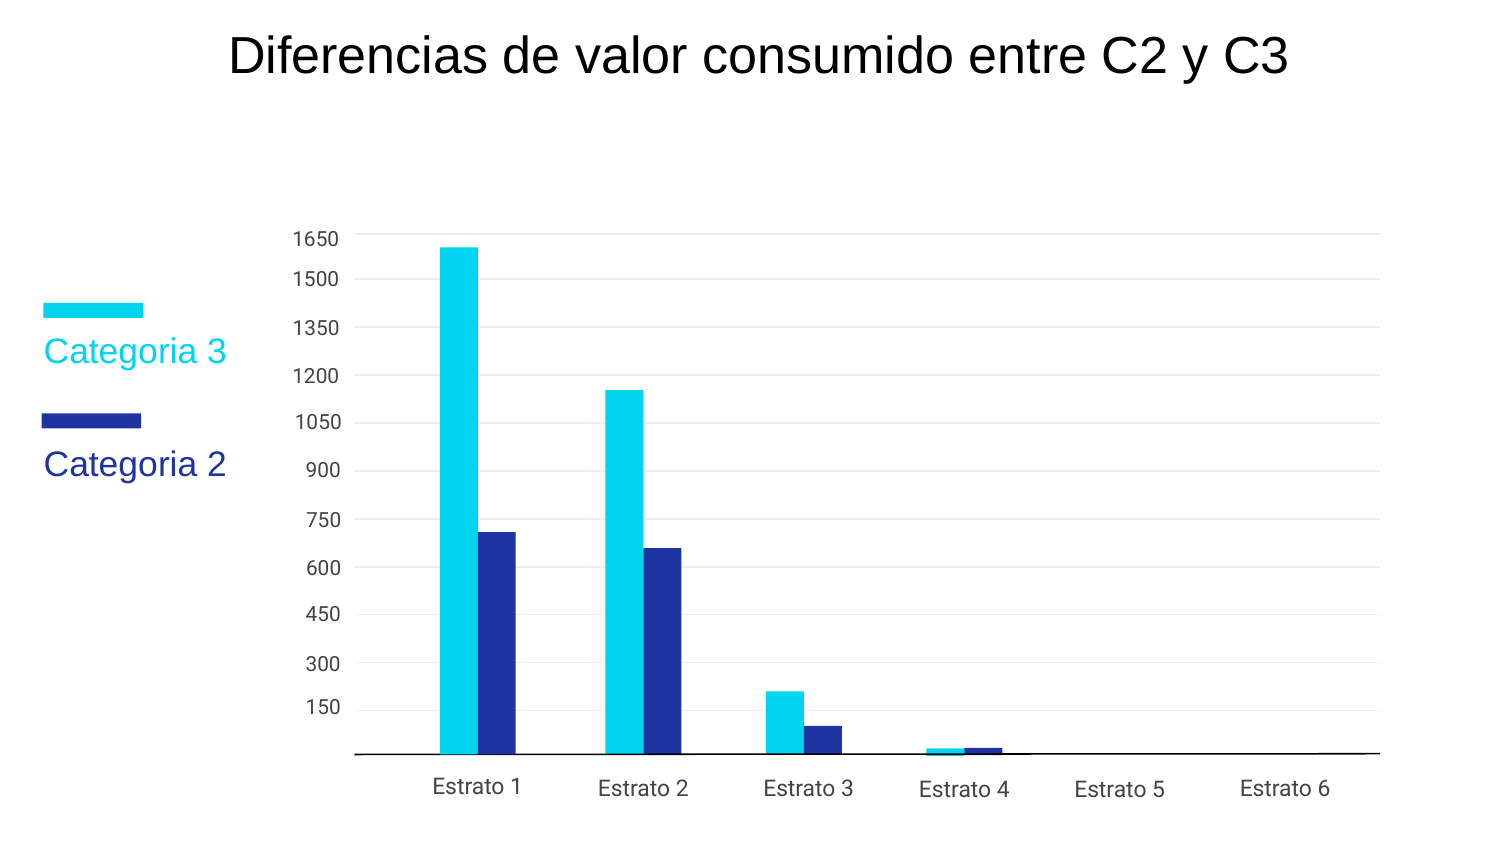

# Diferencias de valor consumido entre C2 y C3
1650

Estrato 1
1500

Categoria 3
1350
1200

1050

Categoria 2
900
750
600
450
300
150

Estrato 2
Estrato 3
Estrato 6
Estrato 4
Estrato 5